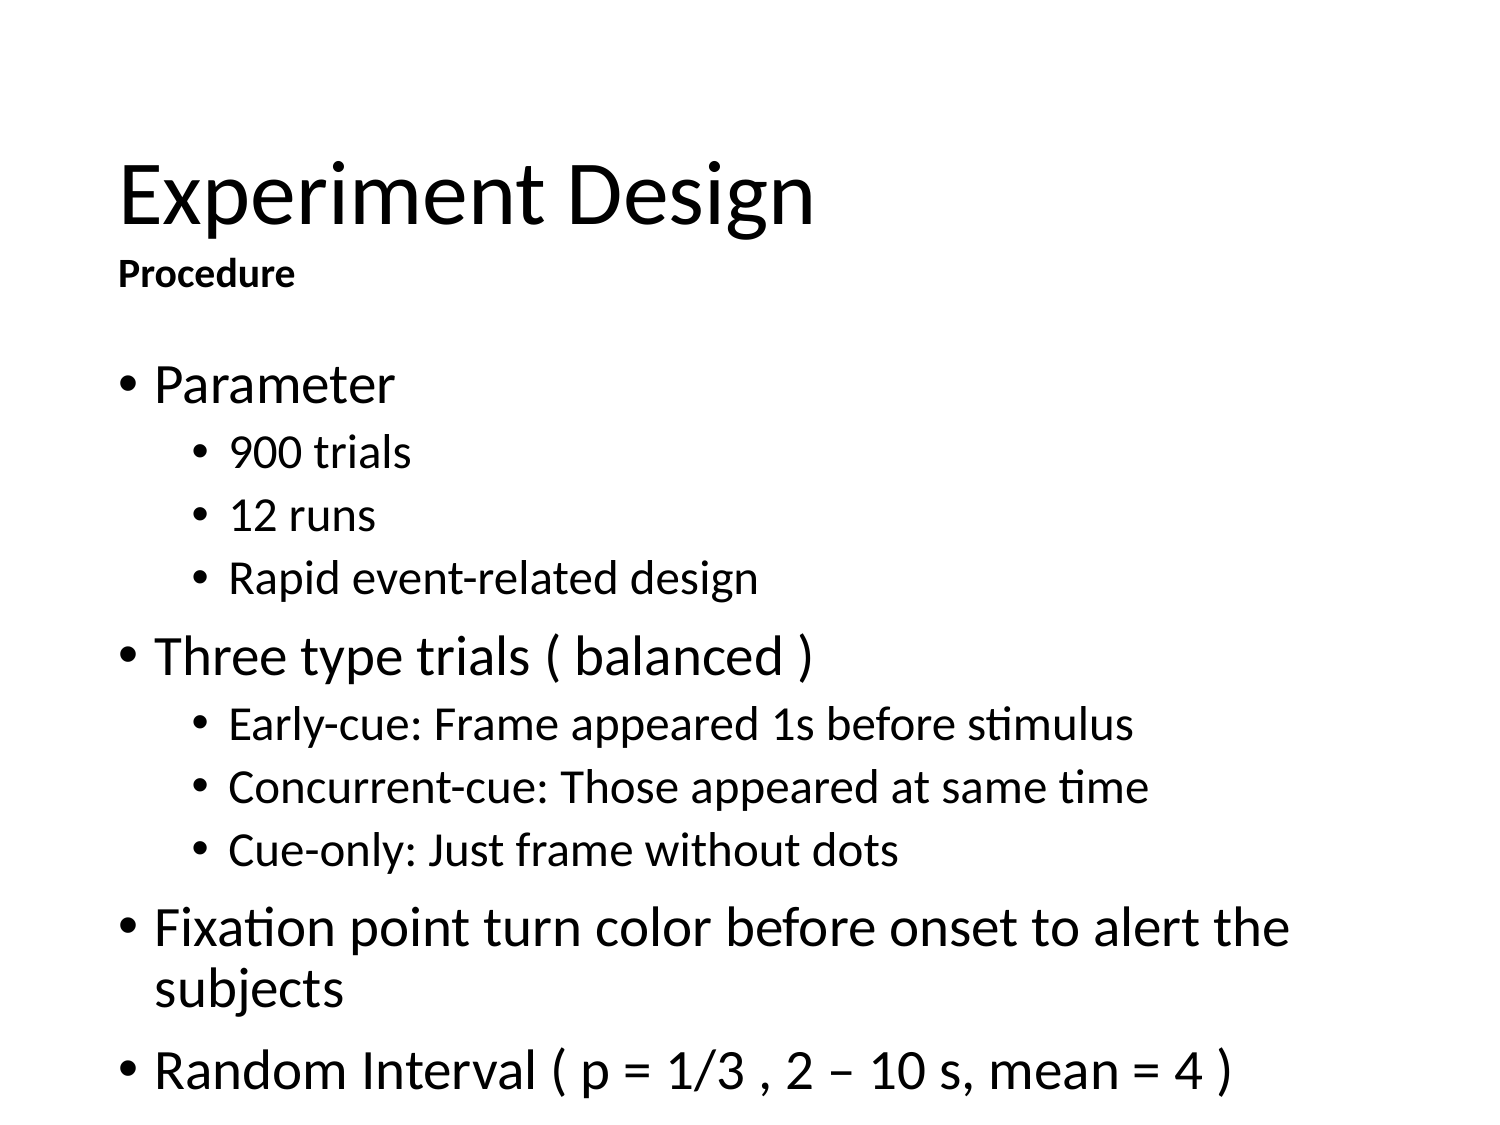

# Experiment Design
Procedure
Parameter
900 trials
12 runs
Rapid event-related design
Three type trials ( balanced )
Early-cue: Frame appeared 1s before stimulus
Concurrent-cue: Those appeared at same time
Cue-only: Just frame without dots
Fixation point turn color before onset to alert the subjects
Random Interval ( p = 1/3 , 2 – 10 s, mean = 4 )